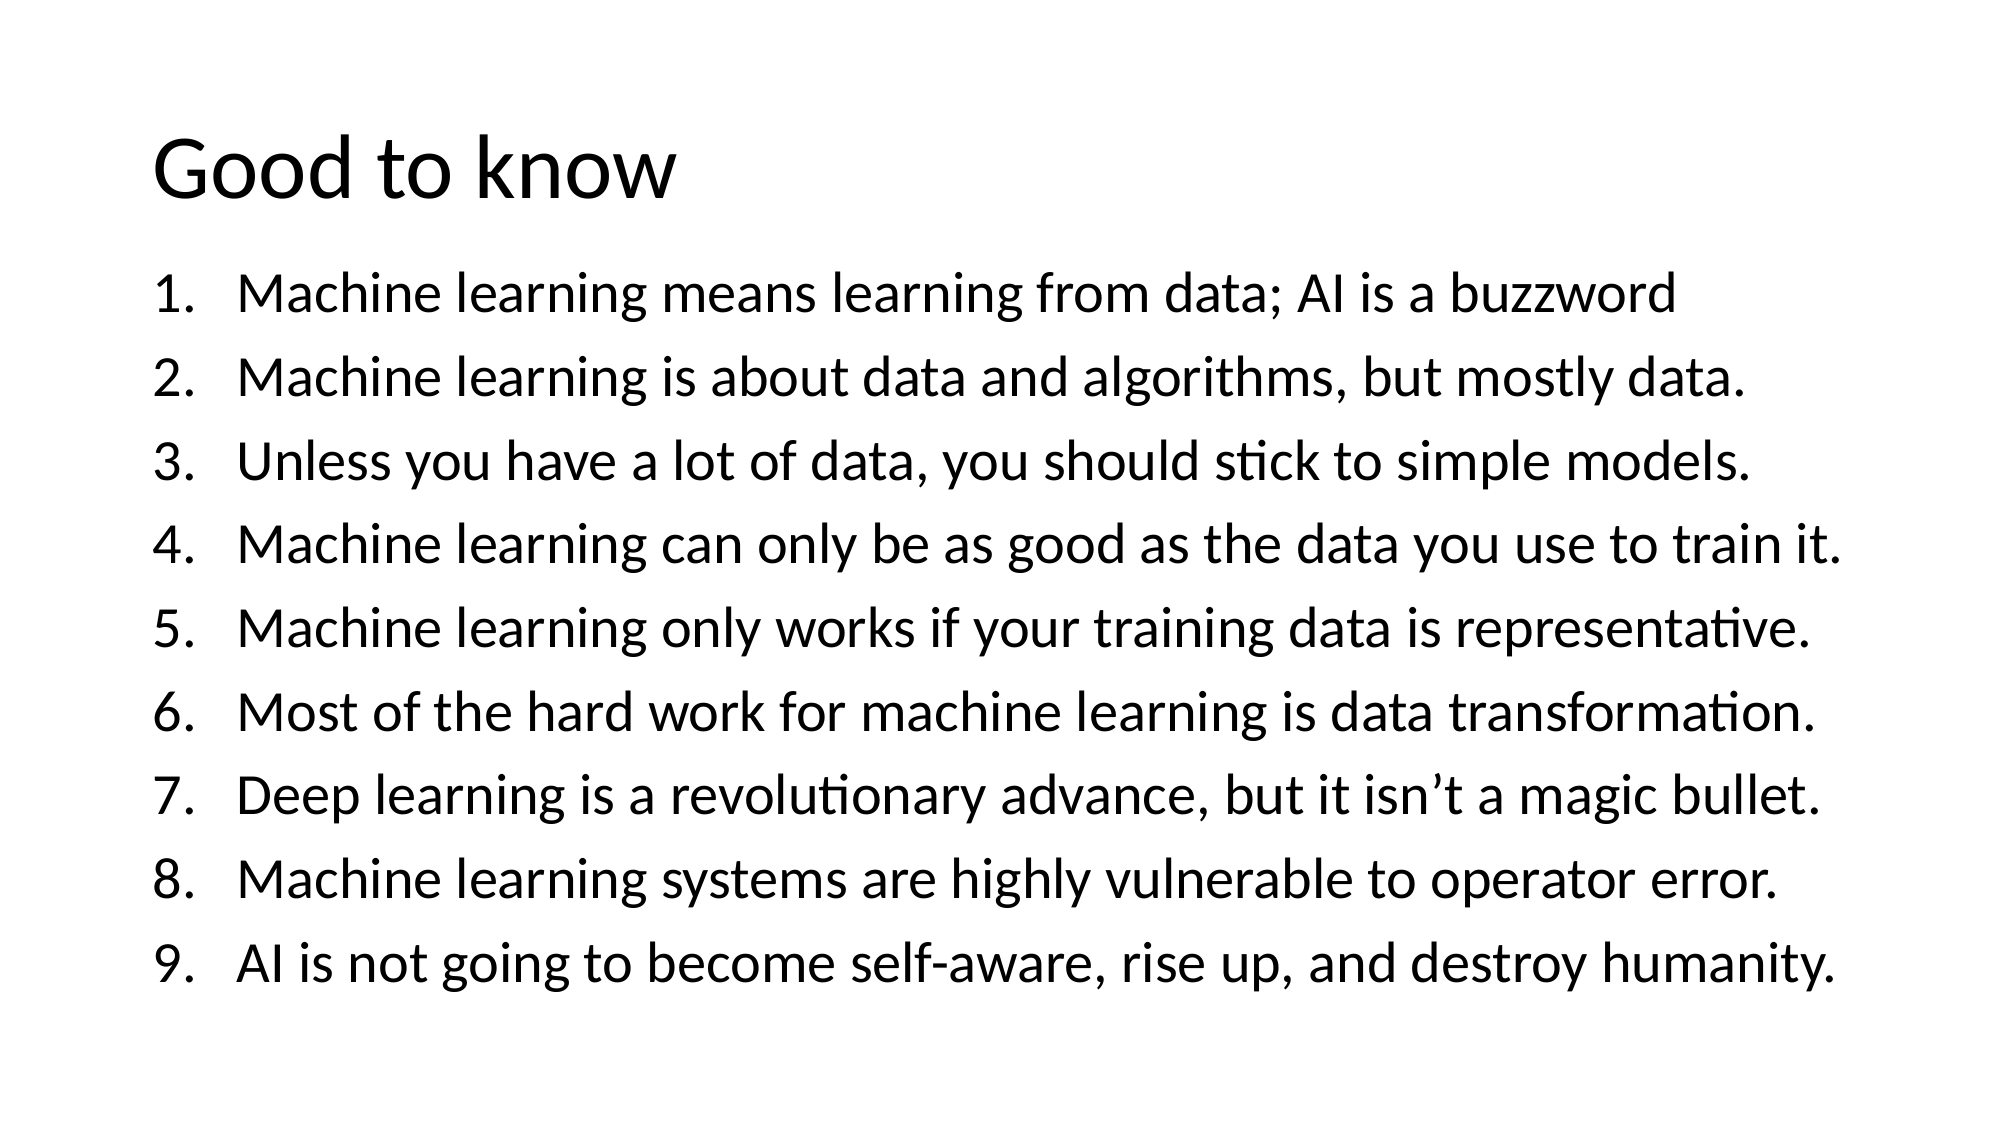

# Good to know
Machine learning means learning from data; AI is a buzzword
Machine learning is about data and algorithms, but mostly data.
Unless you have a lot of data, you should stick to simple models.
Machine learning can only be as good as the data you use to train it.
Machine learning only works if your training data is representative.
Most of the hard work for machine learning is data transformation.
Deep learning is a revolutionary advance, but it isn’t a magic bullet.
Machine learning systems are highly vulnerable to operator error.
AI is not going to become self-aware, rise up, and destroy humanity.

29